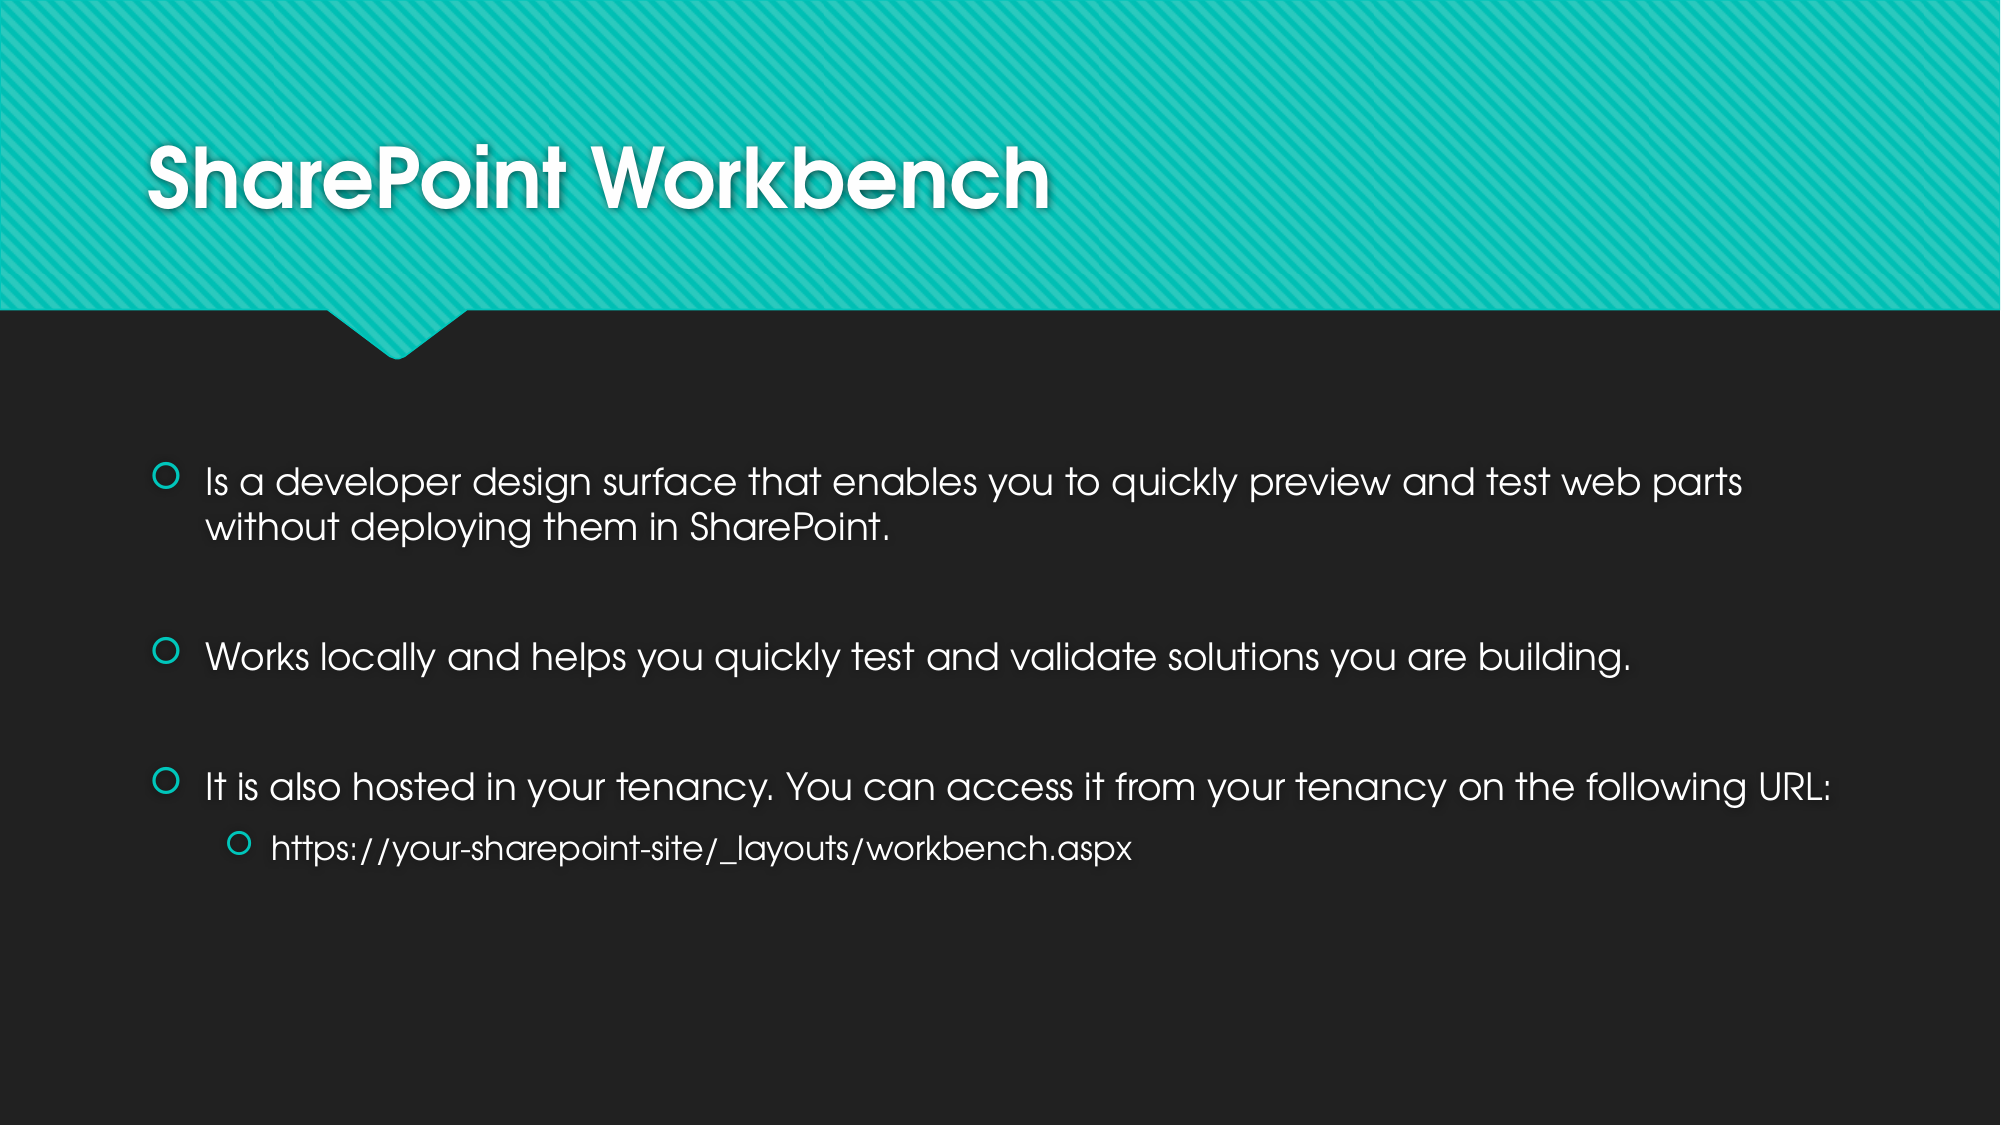

# SharePoint Workbench
Is a developer design surface that enables you to quickly preview and test web parts without deploying them in SharePoint.

Works locally and helps you quickly test and validate solutions you are building.

It is also hosted in your tenancy. You can access it from your tenancy on the following URL:
https://your-sharepoint-site/_layouts/workbench.aspx